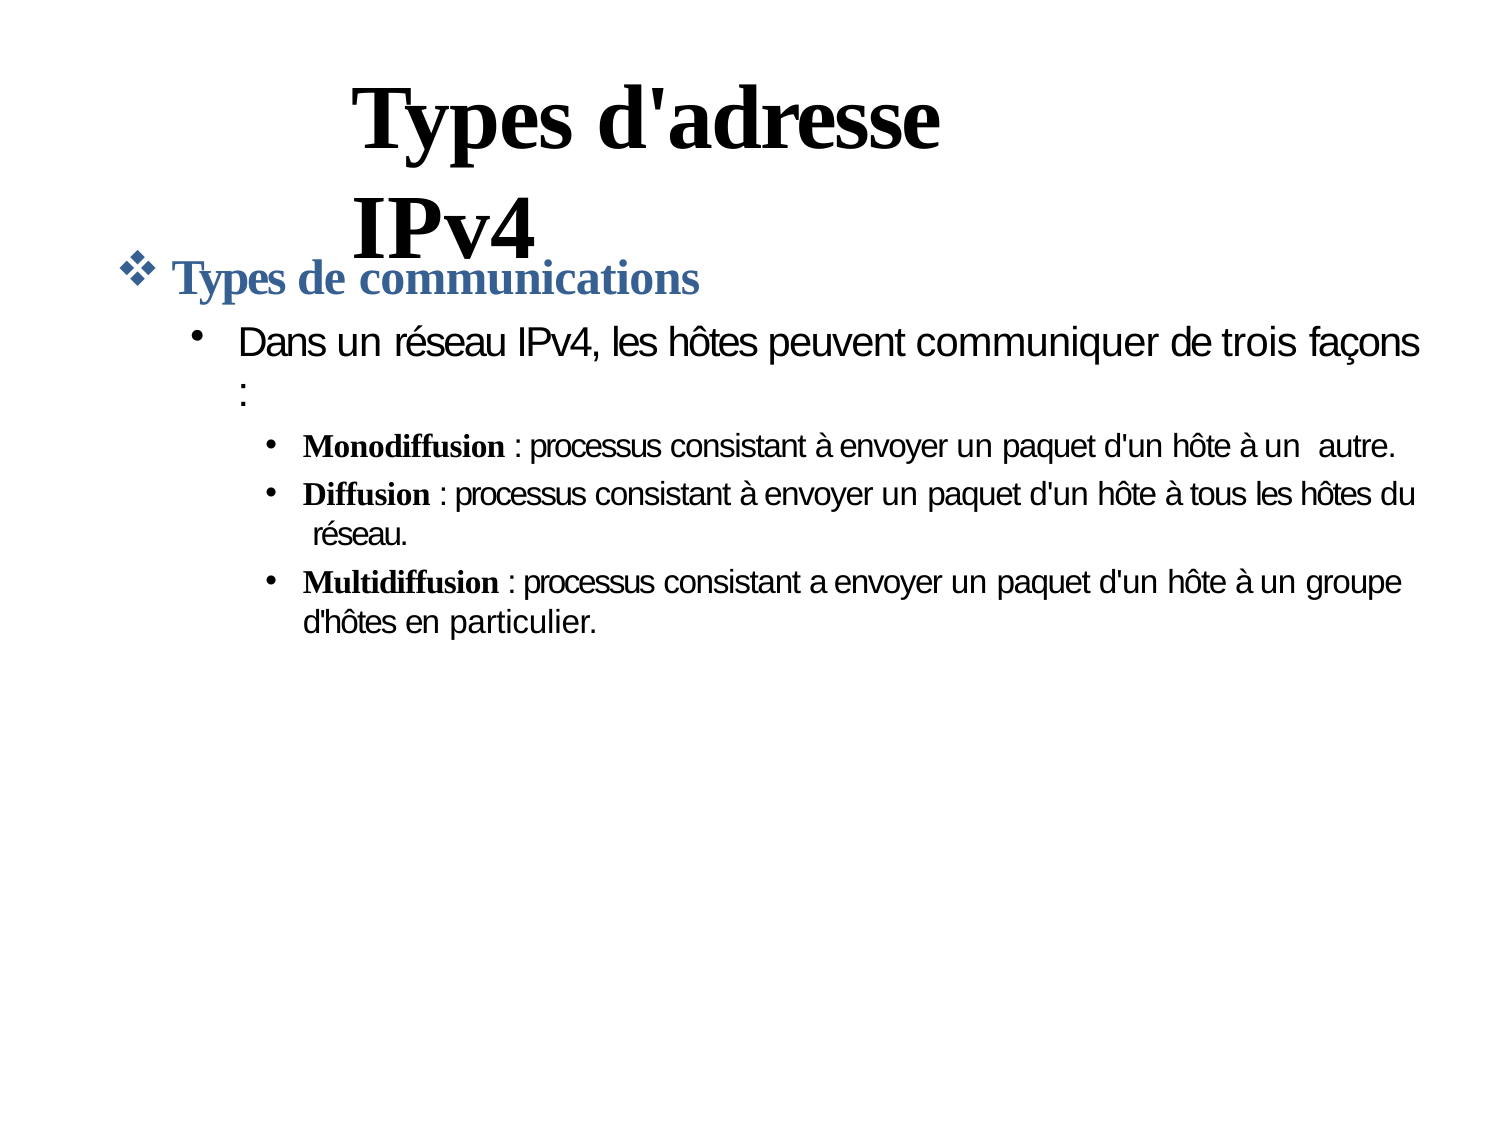

# Types d'adresse IPv4
Types de communications
Dans un réseau IPv4, les hôtes peuvent communiquer de trois façons :
Monodiffusion : processus consistant à envoyer un paquet d'un hôte à un autre.
Diffusion : processus consistant à envoyer un paquet d'un hôte à tous les hôtes du  réseau.
Multidiffusion : processus consistant a envoyer un paquet d'un hôte à un groupe  d'hôtes en particulier.